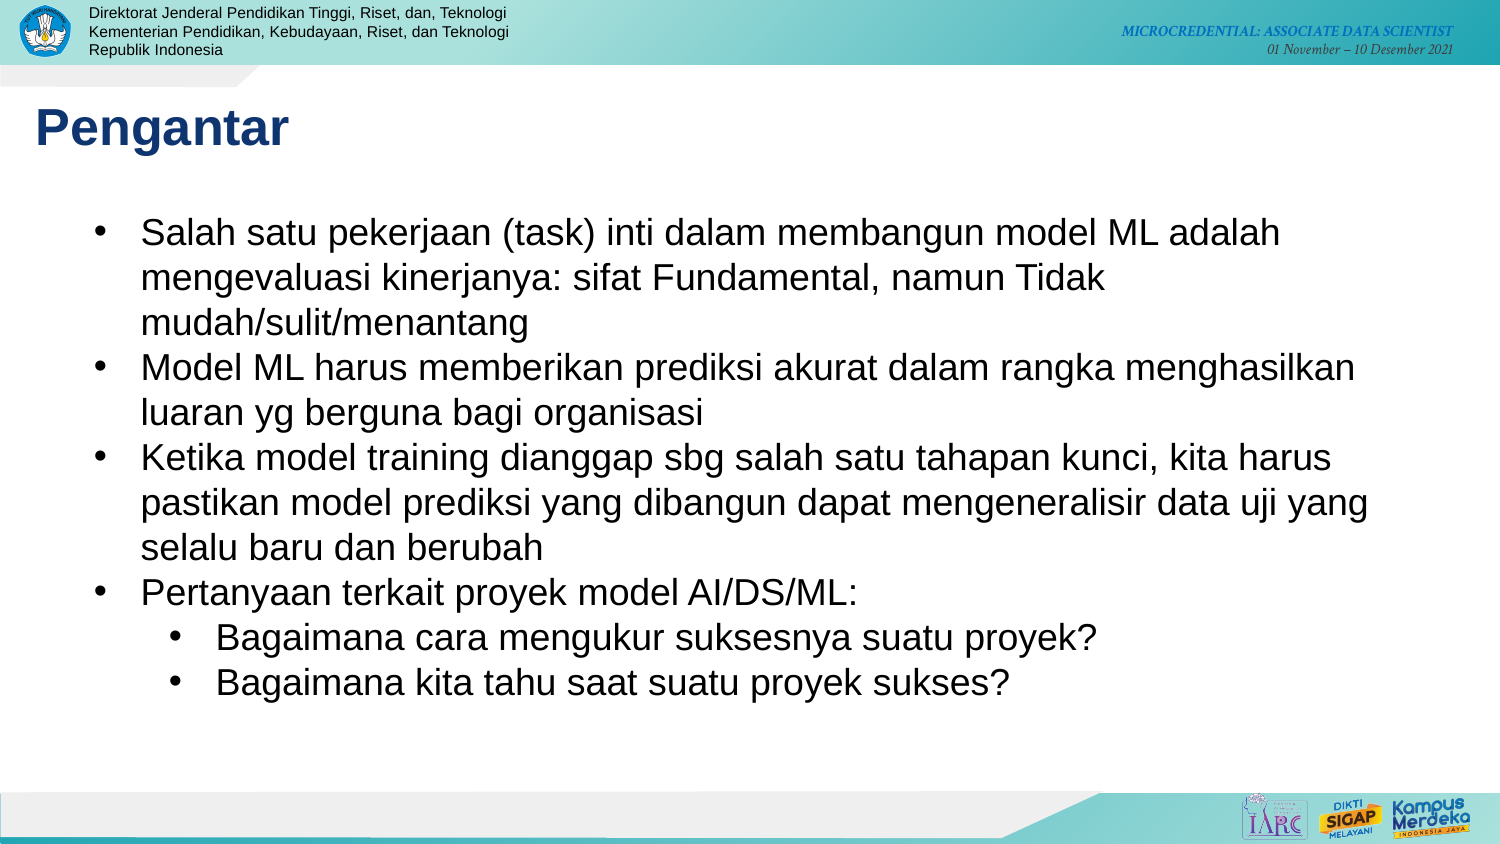

Pengantar

Salah satu pekerjaan (task) inti dalam membangun model ML adalah mengevaluasi kinerjanya: sifat Fundamental, namun Tidak mudah/sulit/menantang
Model ML harus memberikan prediksi akurat dalam rangka menghasilkan luaran yg berguna bagi organisasi
Ketika model training dianggap sbg salah satu tahapan kunci, kita harus pastikan model prediksi yang dibangun dapat mengeneralisir data uji yang selalu baru dan berubah
Pertanyaan terkait proyek model AI/DS/ML:
Bagaimana cara mengukur suksesnya suatu proyek?
Bagaimana kita tahu saat suatu proyek sukses?